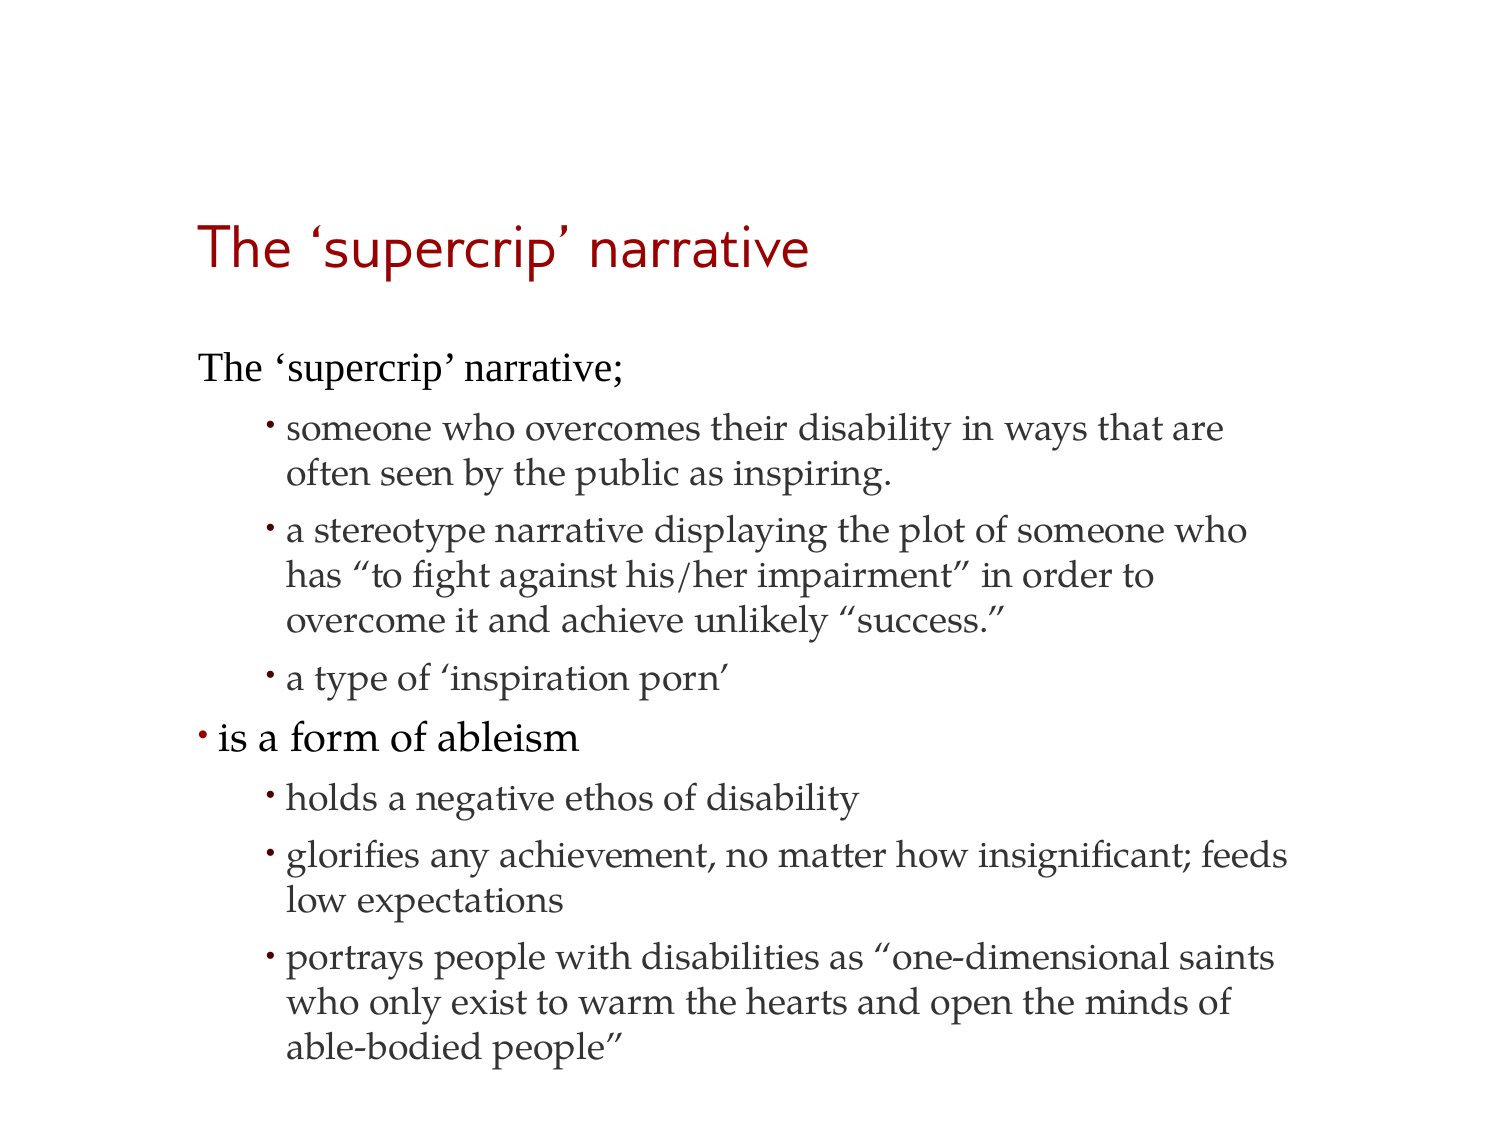

# The ‘supercrip’ narrative
The ‘supercrip’ narrative;
someone who overcomes their disability in ways that are often seen by the public as inspiring.
a stereotype narrative displaying the plot of someone who has “to fight against his/her impairment” in order to overcome it and achieve unlikely “success.”
a type of ‘inspiration porn’
is a form of ableism
holds a negative ethos of disability
glorifies any achievement, no matter how insignificant; feeds low expectations
portrays people with disabilities as “one-dimensional saints who only exist to warm the hearts and open the minds of able-bodied people”